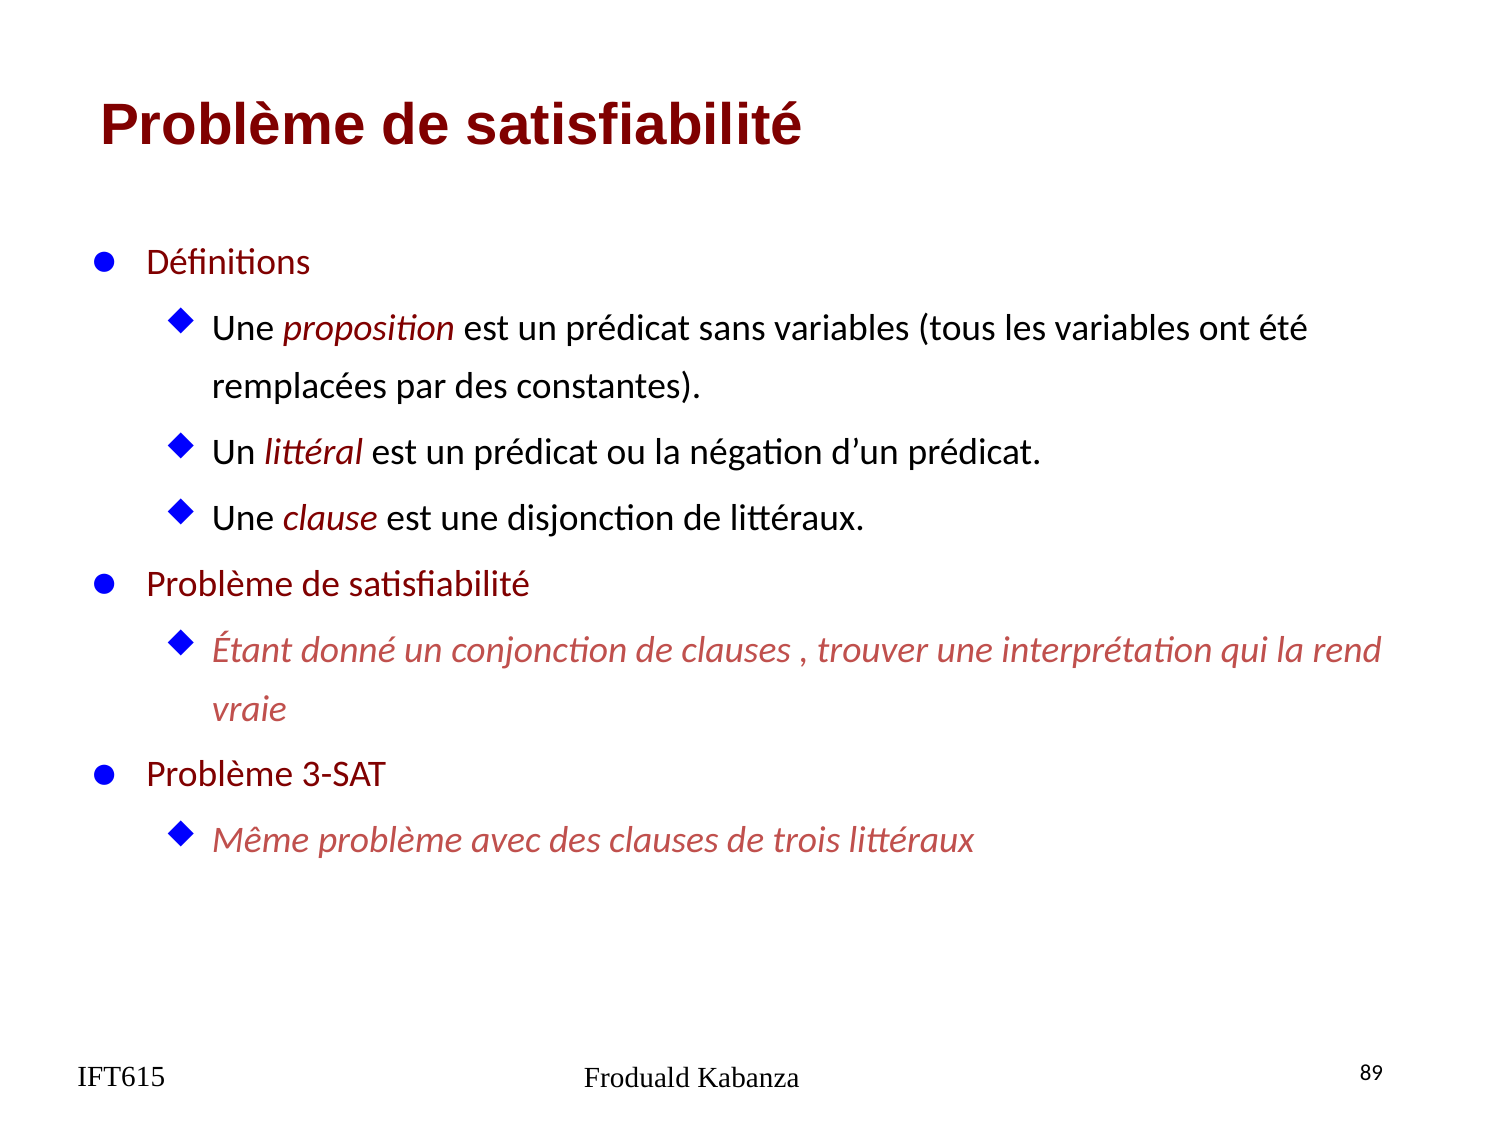

# Problème de satisfiabilité
Définitions
Une proposition est un prédicat sans variables (tous les variables ont été remplacées par des constantes).
Un littéral est un prédicat ou la négation d’un prédicat.
Une clause est une disjonction de littéraux.
Problème de satisfiabilité
Étant donné un conjonction de clauses , trouver une interprétation qui la rend vraie
Problème 3-SAT
Même problème avec des clauses de trois littéraux
IFT615
89
Froduald Kabanza